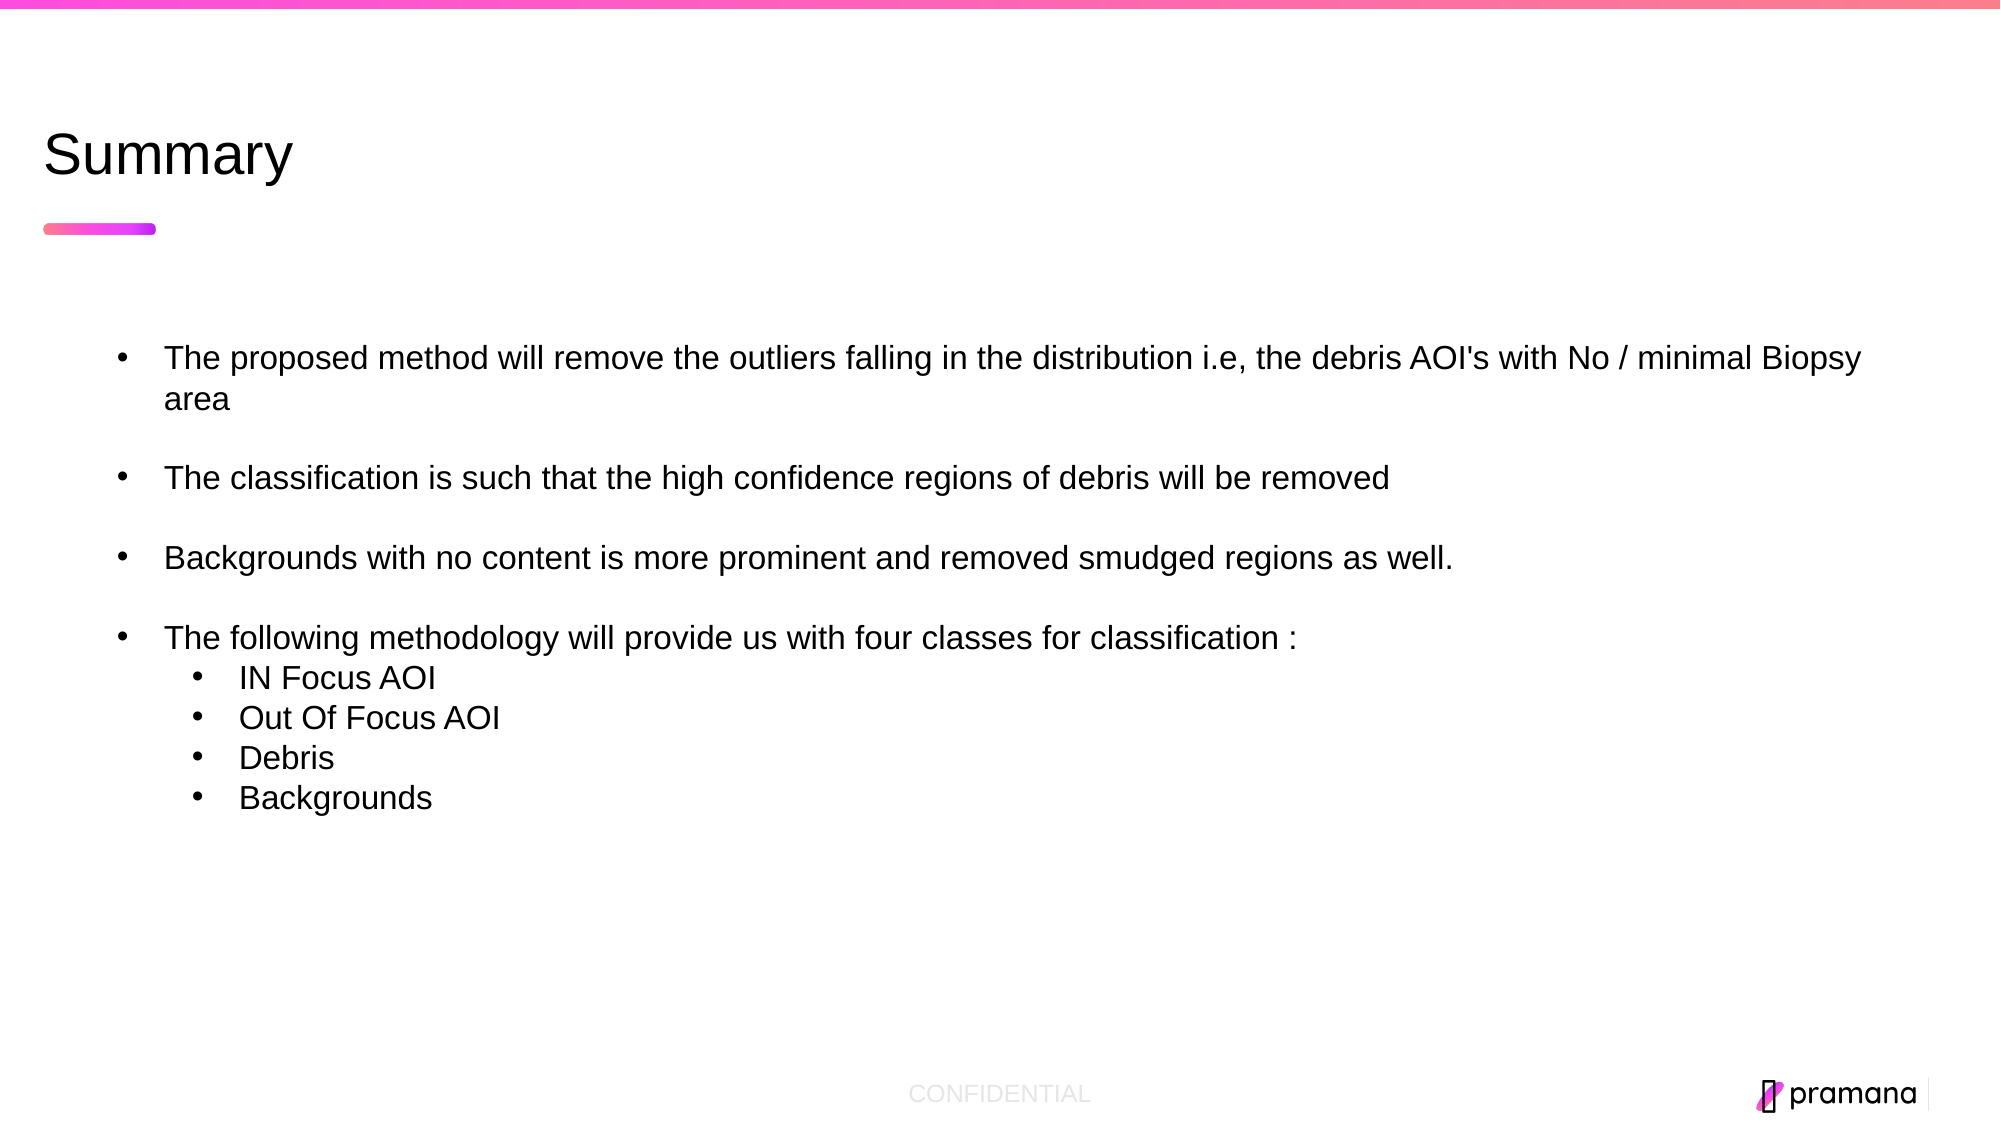

Summary
The proposed method will remove the outliers falling in the distribution i.e, the debris AOI's with No / minimal Biopsy area

The classification is such that the high confidence regions of debris will be removed

Backgrounds with no content is more prominent and removed smudged regions as well.

The following methodology will provide us with four classes for classification :
IN Focus AOI
Out Of Focus AOI
Debris
Backgrounds
12